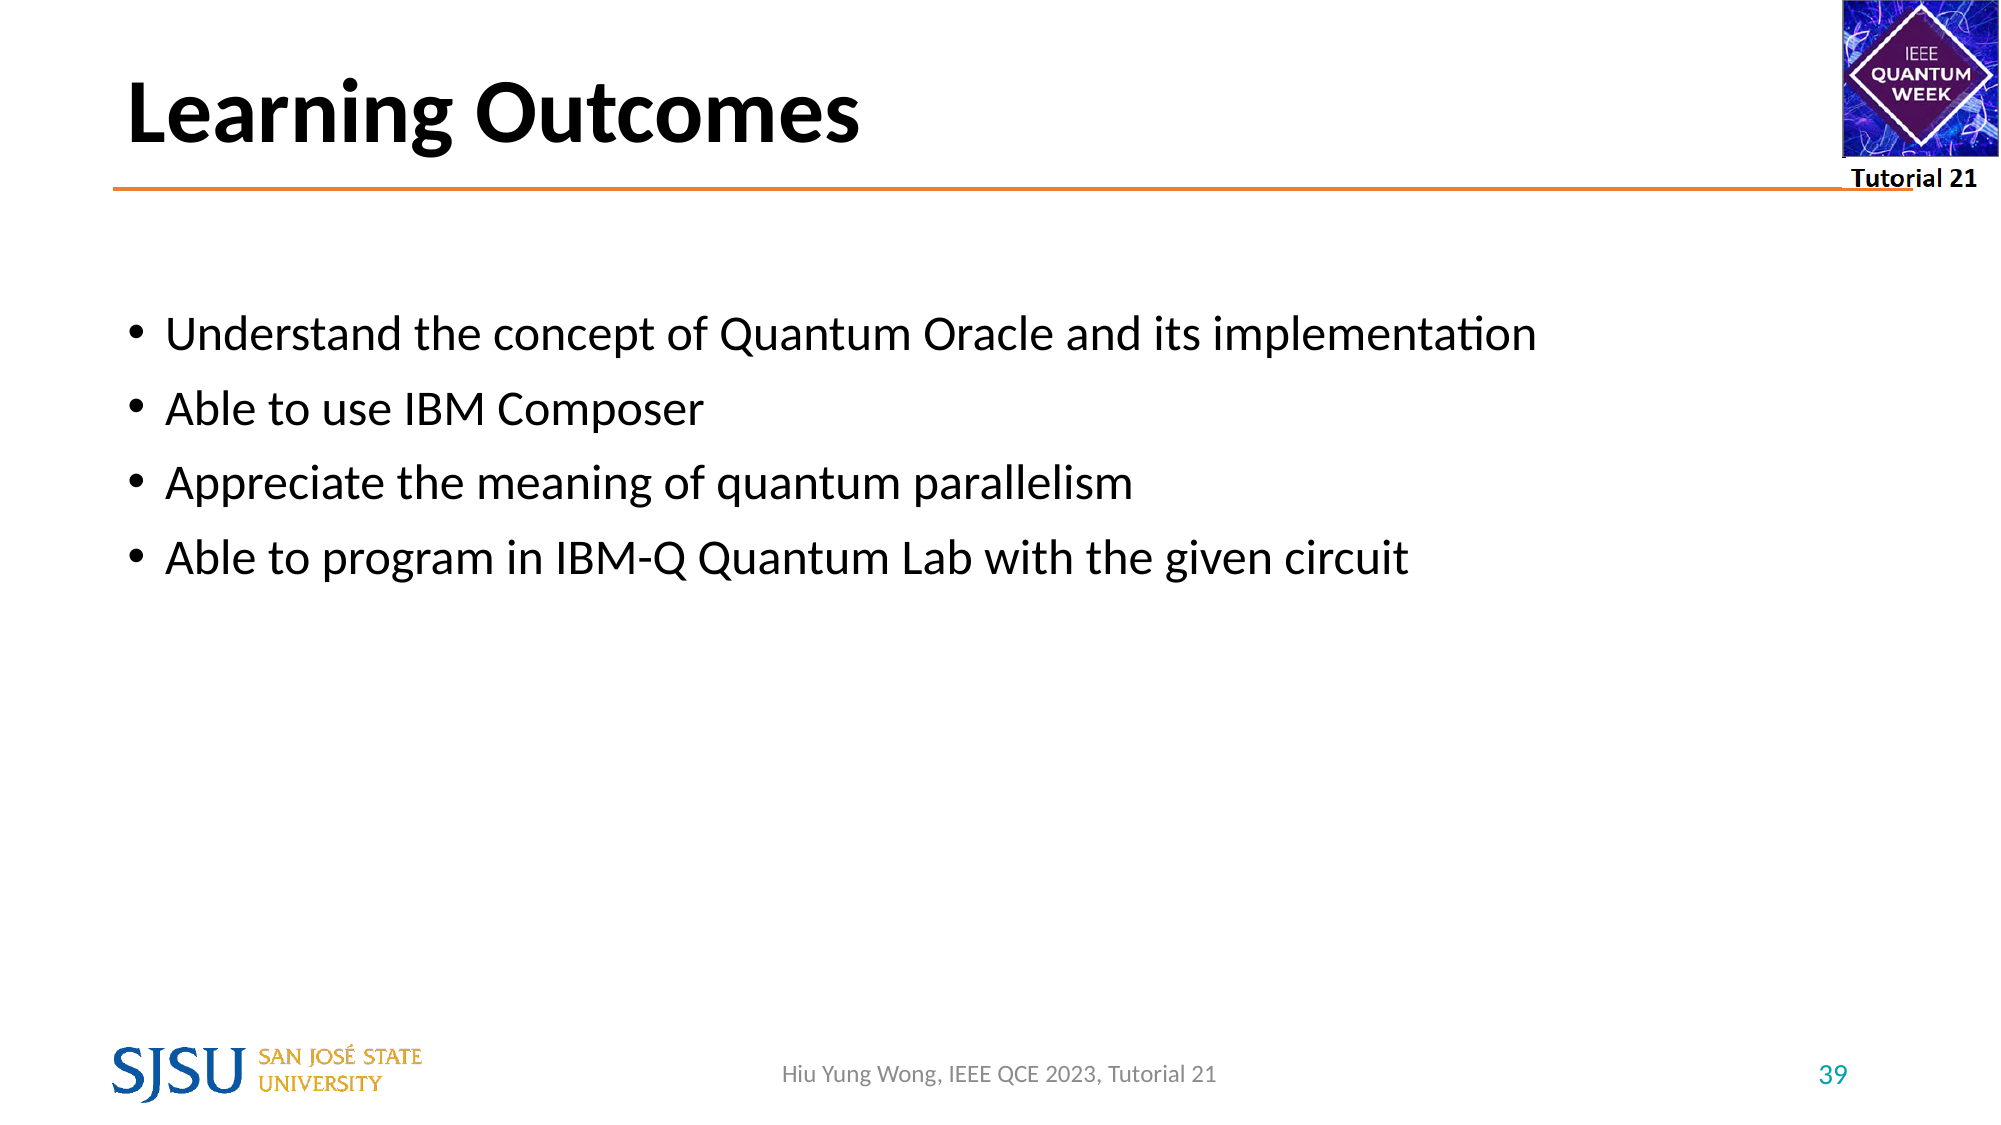

# Learning Outcomes
Understand the concept of Quantum Oracle and its implementation
Able to use IBM Composer
Appreciate the meaning of quantum parallelism
Able to program in IBM-Q Quantum Lab with the given circuit

Hiu Yung Wong, IEEE QCE 2023, Tutorial 21